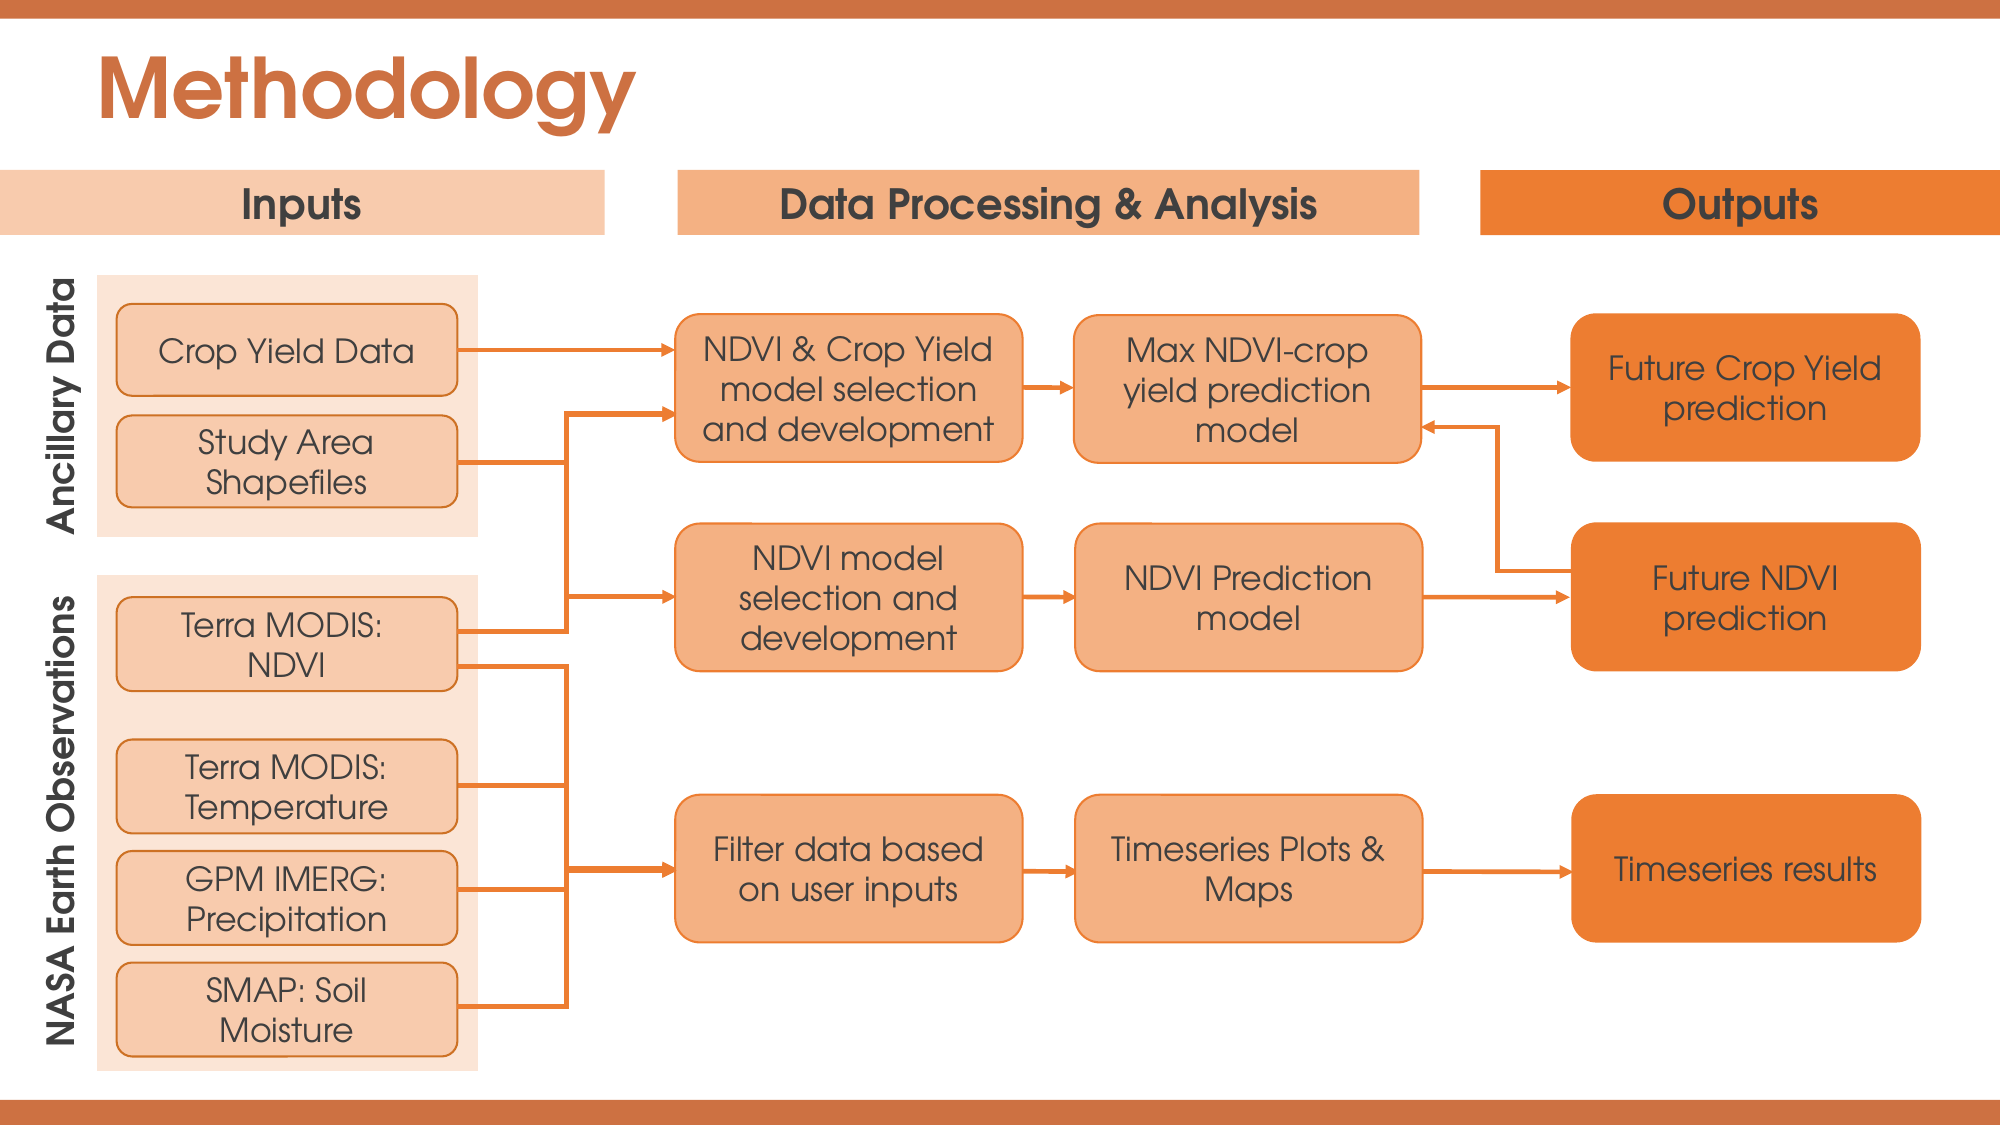

Methodology
Inputs
Data Processing & Analysis
Outputs

Crop Yield Data
NDVI & Crop Yield model selection and development
Future Crop Yield prediction
Max NDVI-crop yield prediction model
Ancillary Data
Study Area Shapefiles
Future NDVI prediction
NDVI Prediction model
NDVI model
selection and development

Terra MODIS:
NDVI
Terra MODIS: Temperature
NASA Earth Observations
Timeseries Plots & Maps
Filter data based on user inputs
Timeseries results
GPM IMERG: Precipitation
SMAP: Soil Moisture